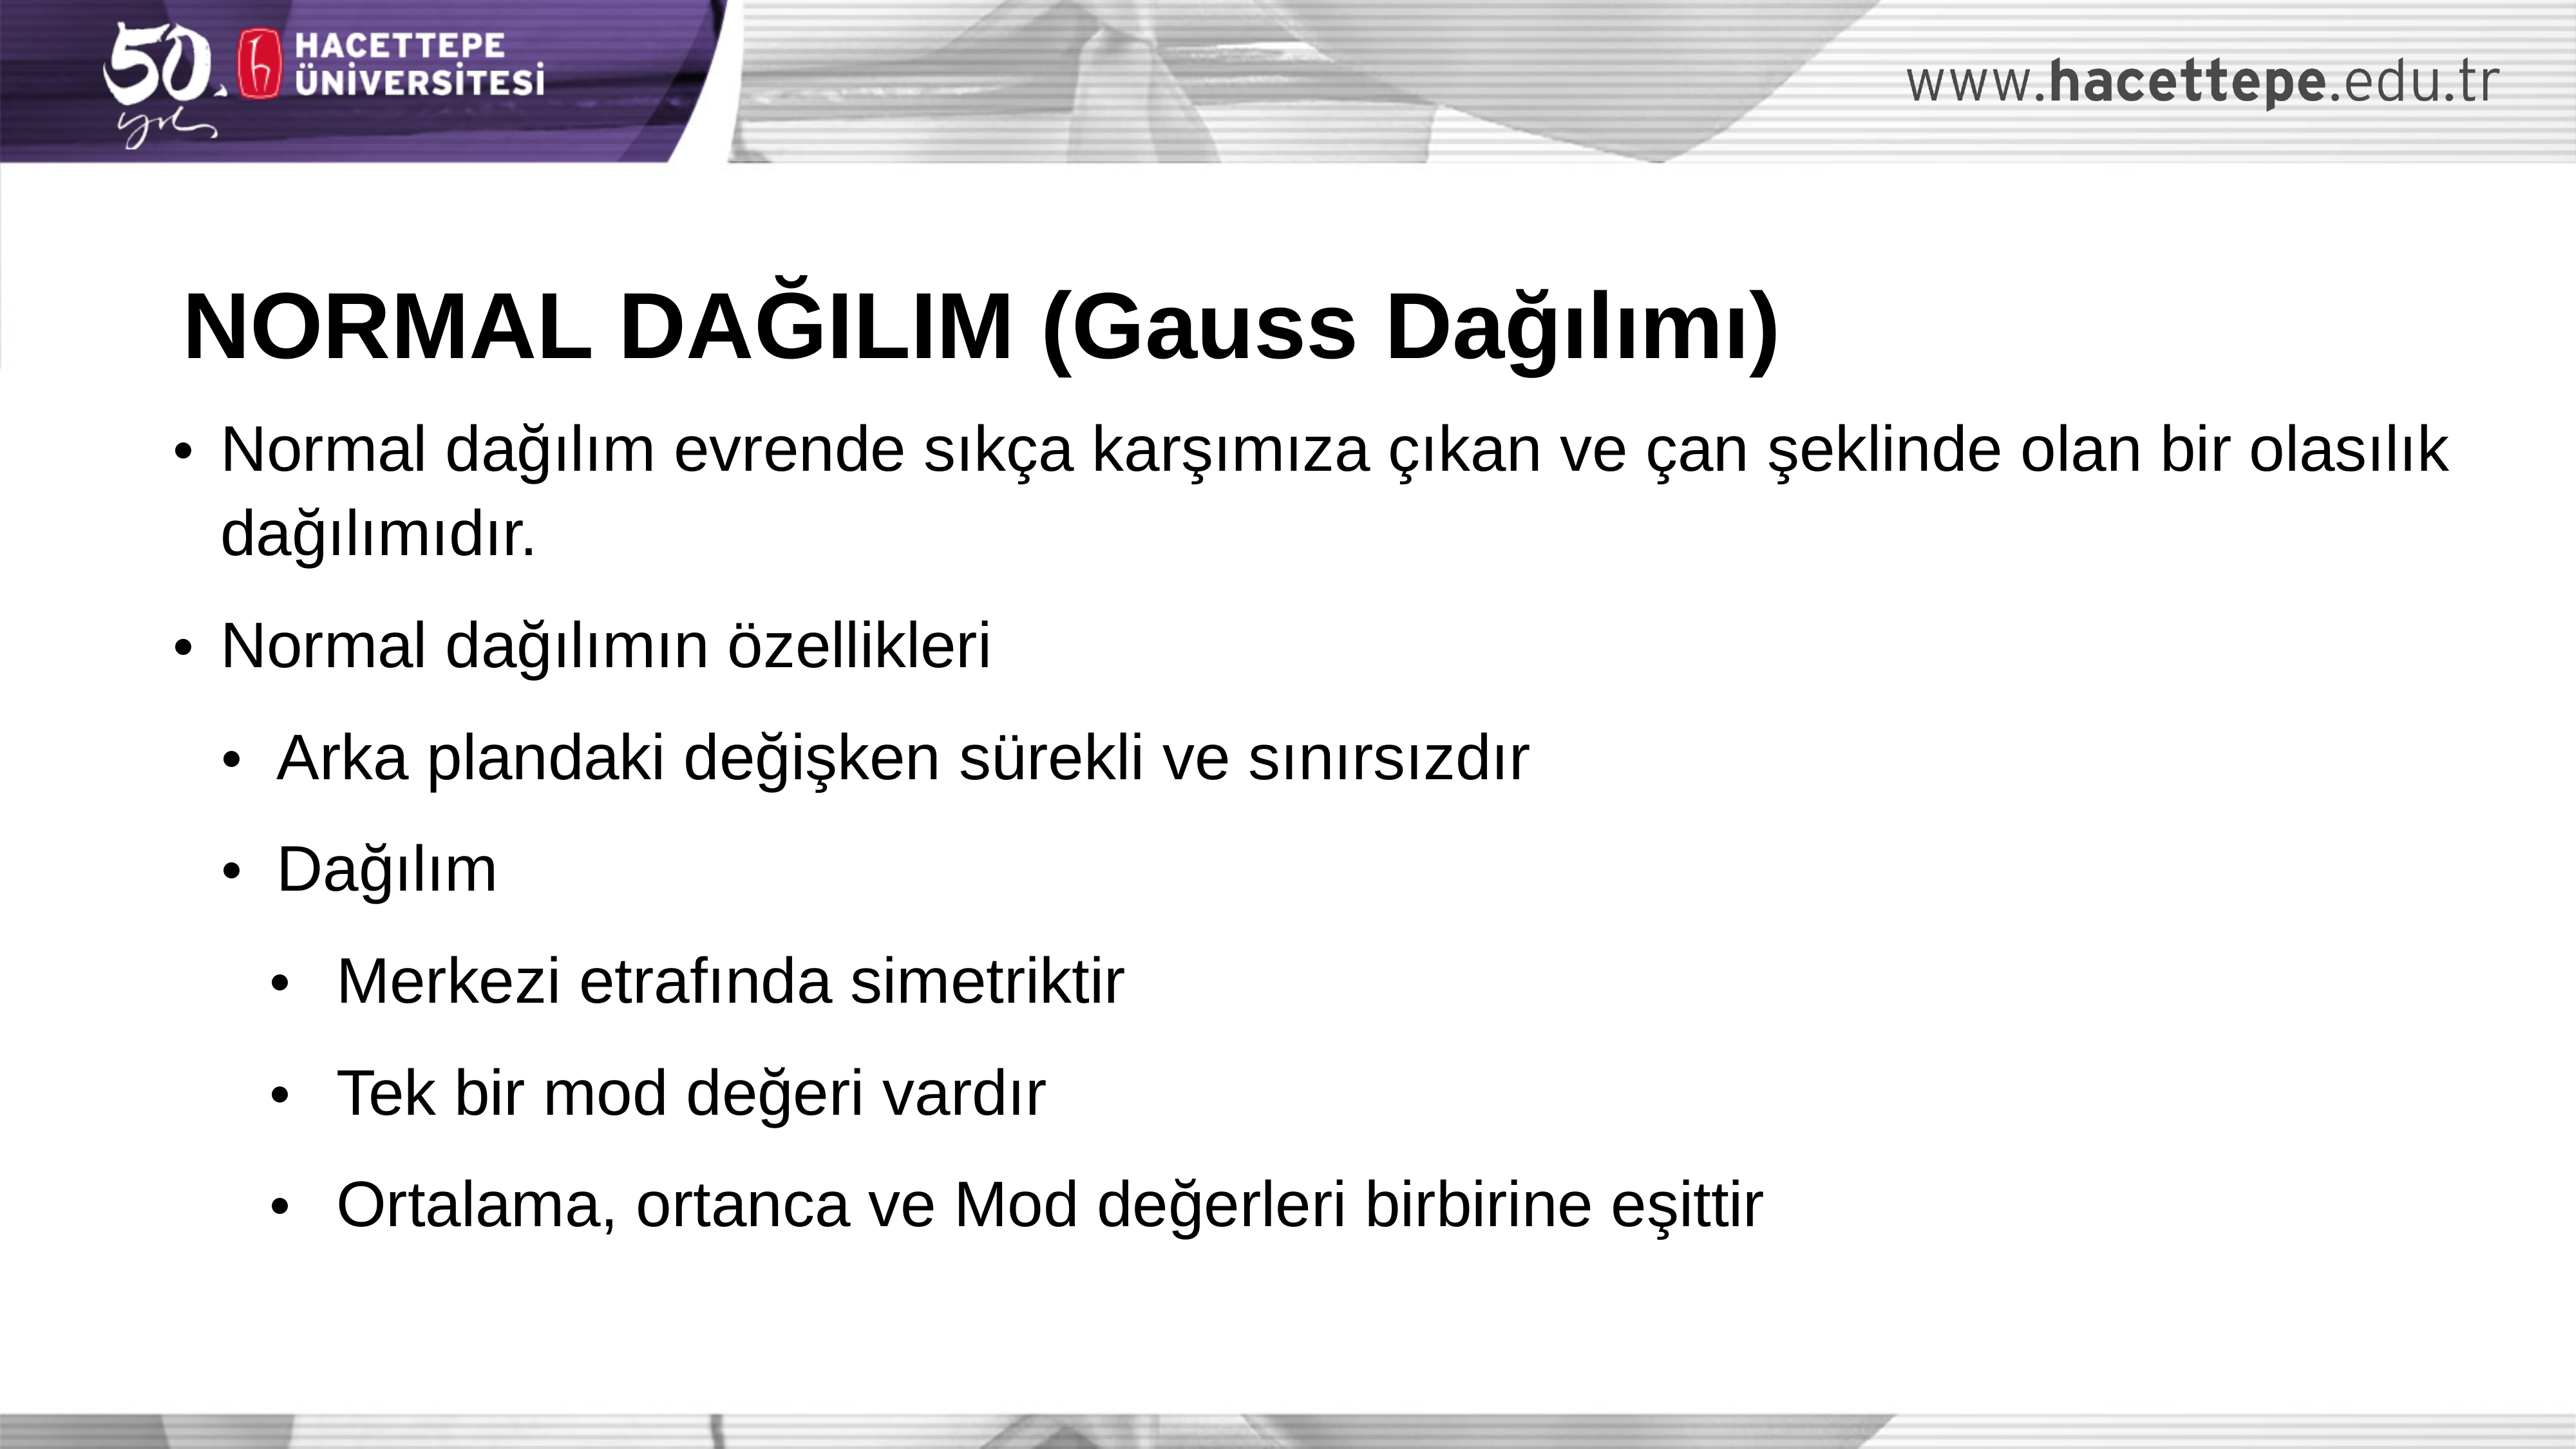

NORMAL DAĞILIM (Gauss Dağılımı)
Normal dağılım evrende sıkça karşımıza çıkan ve çan şeklinde olan bir olasılık dağılımıdır.
Normal dağılımın özellikleri
Arka plandaki değişken sürekli ve sınırsızdır
Dağılım
Merkezi etrafında simetriktir
Tek bir mod değeri vardır
Ortalama, ortanca ve Mod değerleri birbirine eşittir